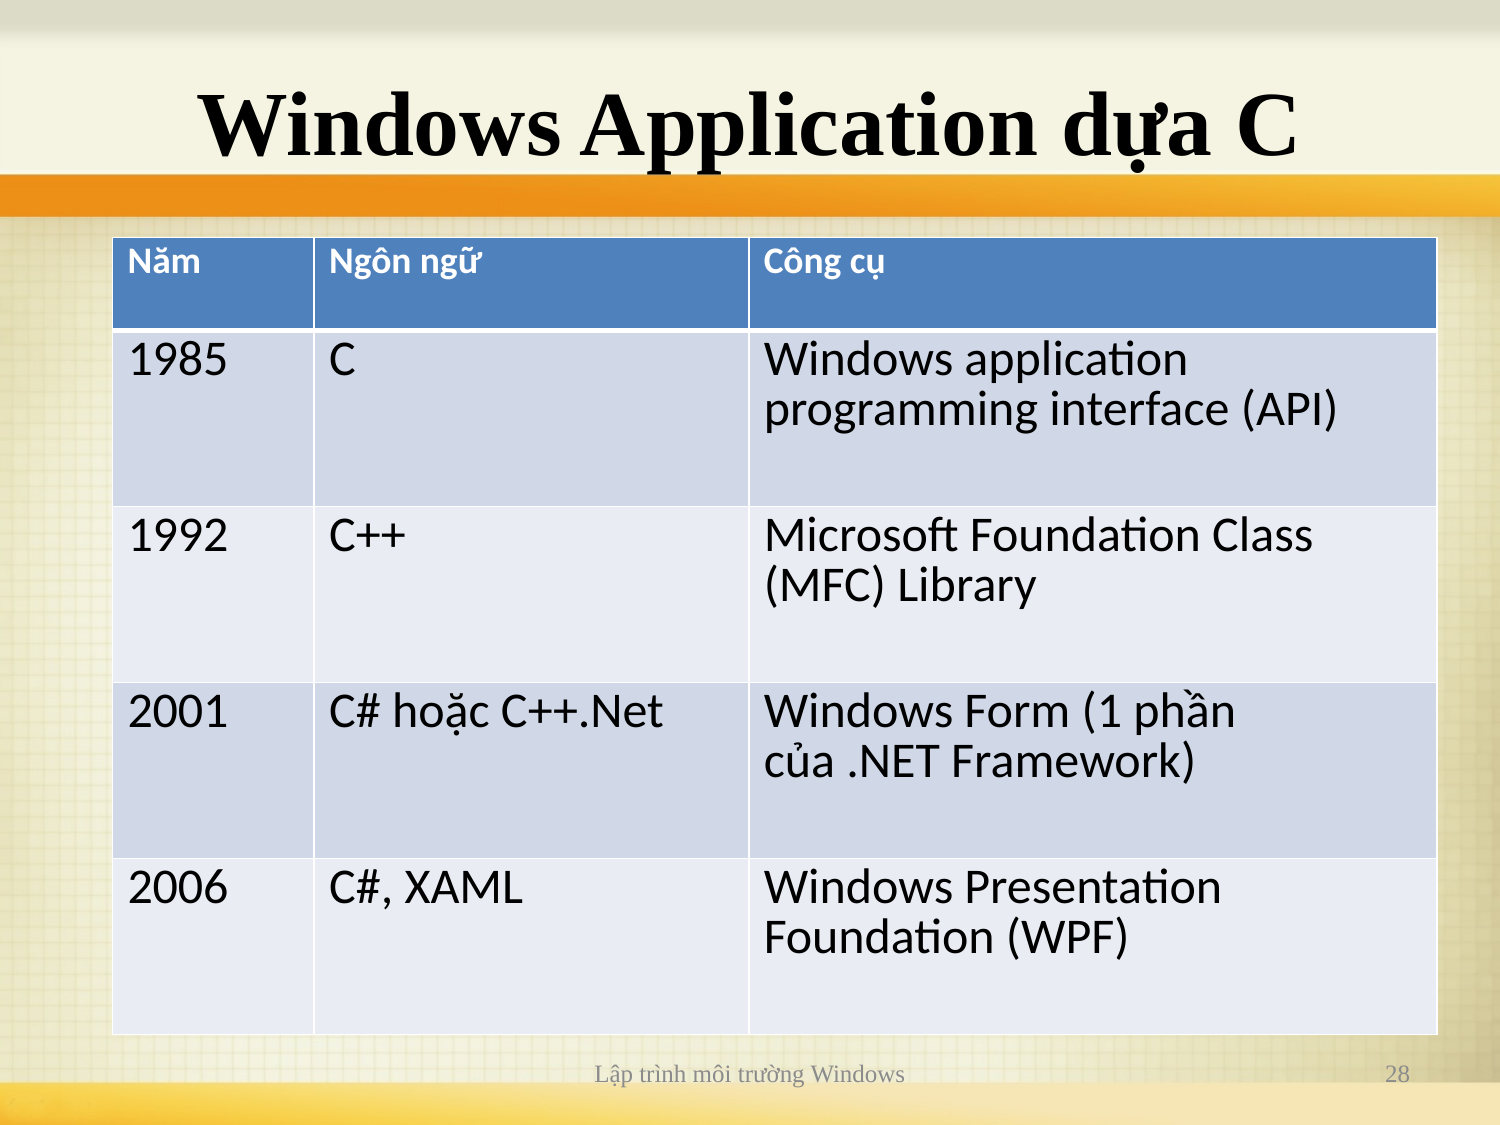

# Windows Application dựa C
| Năm | Ngôn ngữ | Công cụ |
| --- | --- | --- |
| 1985 | C | Windows application programming interface (API) |
| 1992 | C++ | Microsoft Foundation Class (MFC) Library |
| 2001 | C# hoặc C++.Net | Windows Form (1 phần của .NET Framework) |
| 2006 | C#, XAML | Windows Presentation Foundation (WPF) |
Lập trình môi trường Windows
28